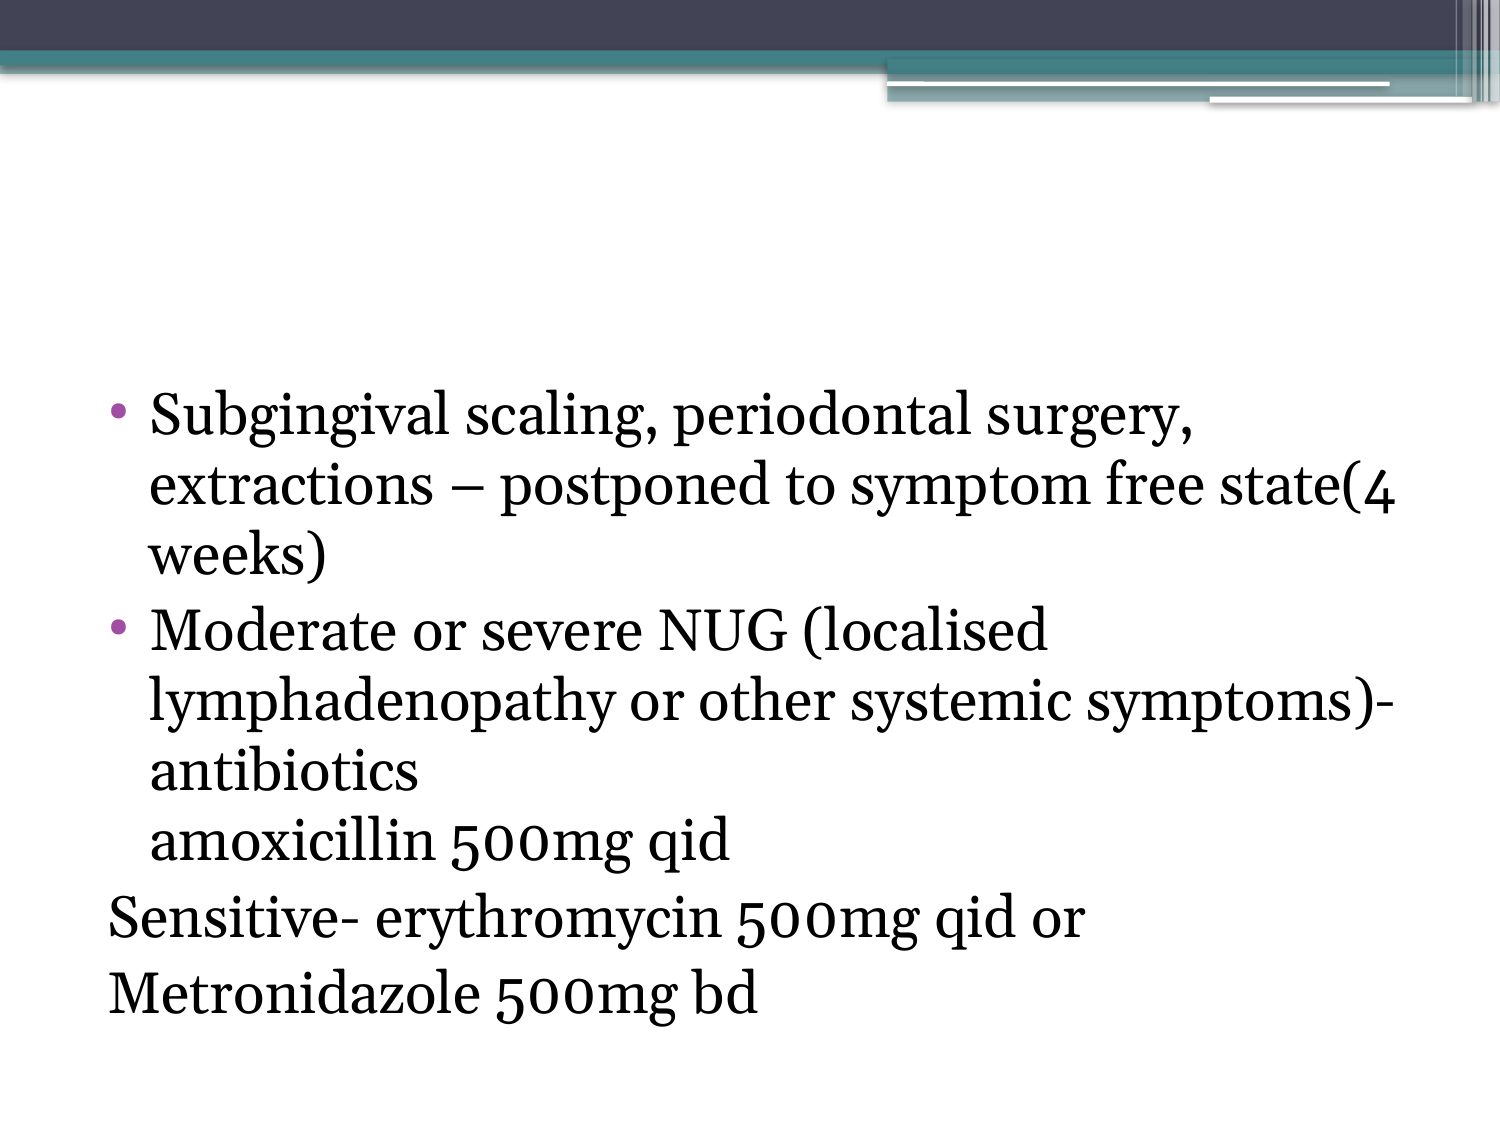

#
Subgingival scaling, periodontal surgery, extractions – postponed to symptom free state(4 weeks)
Moderate or severe NUG (localised lymphadenopathy or other systemic symptoms)- antibiotics
amoxicillin 500mg qid
Sensitive- erythromycin 500mg qid or
Metronidazole 500mg bd